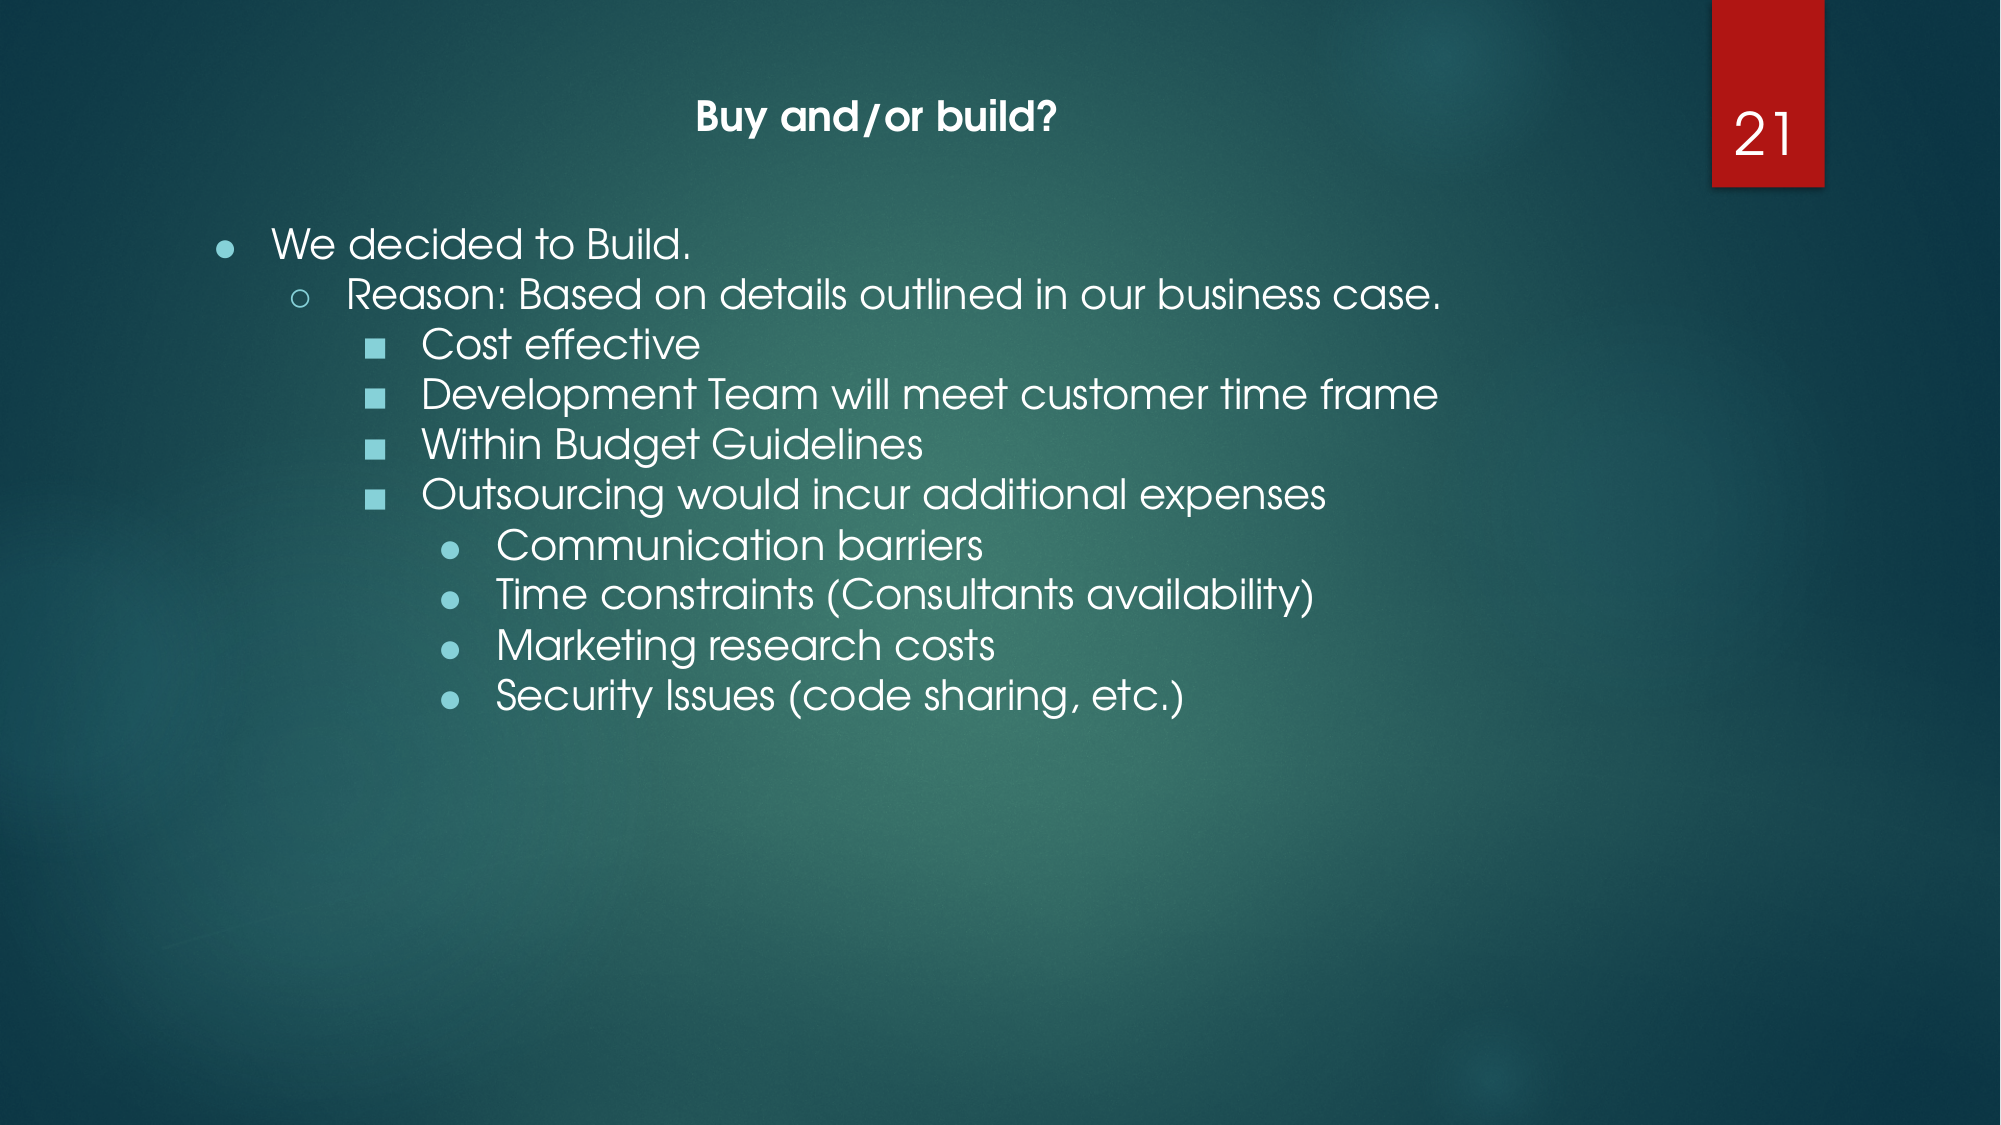

21
# Buy and/or build?
We decided to Build.
Reason: Based on details outlined in our business case.
Cost effective
Development Team will meet customer time frame
Within Budget Guidelines
Outsourcing would incur additional expenses
Communication barriers
Time constraints (Consultants availability)
Marketing research costs
Security Issues (code sharing, etc.)